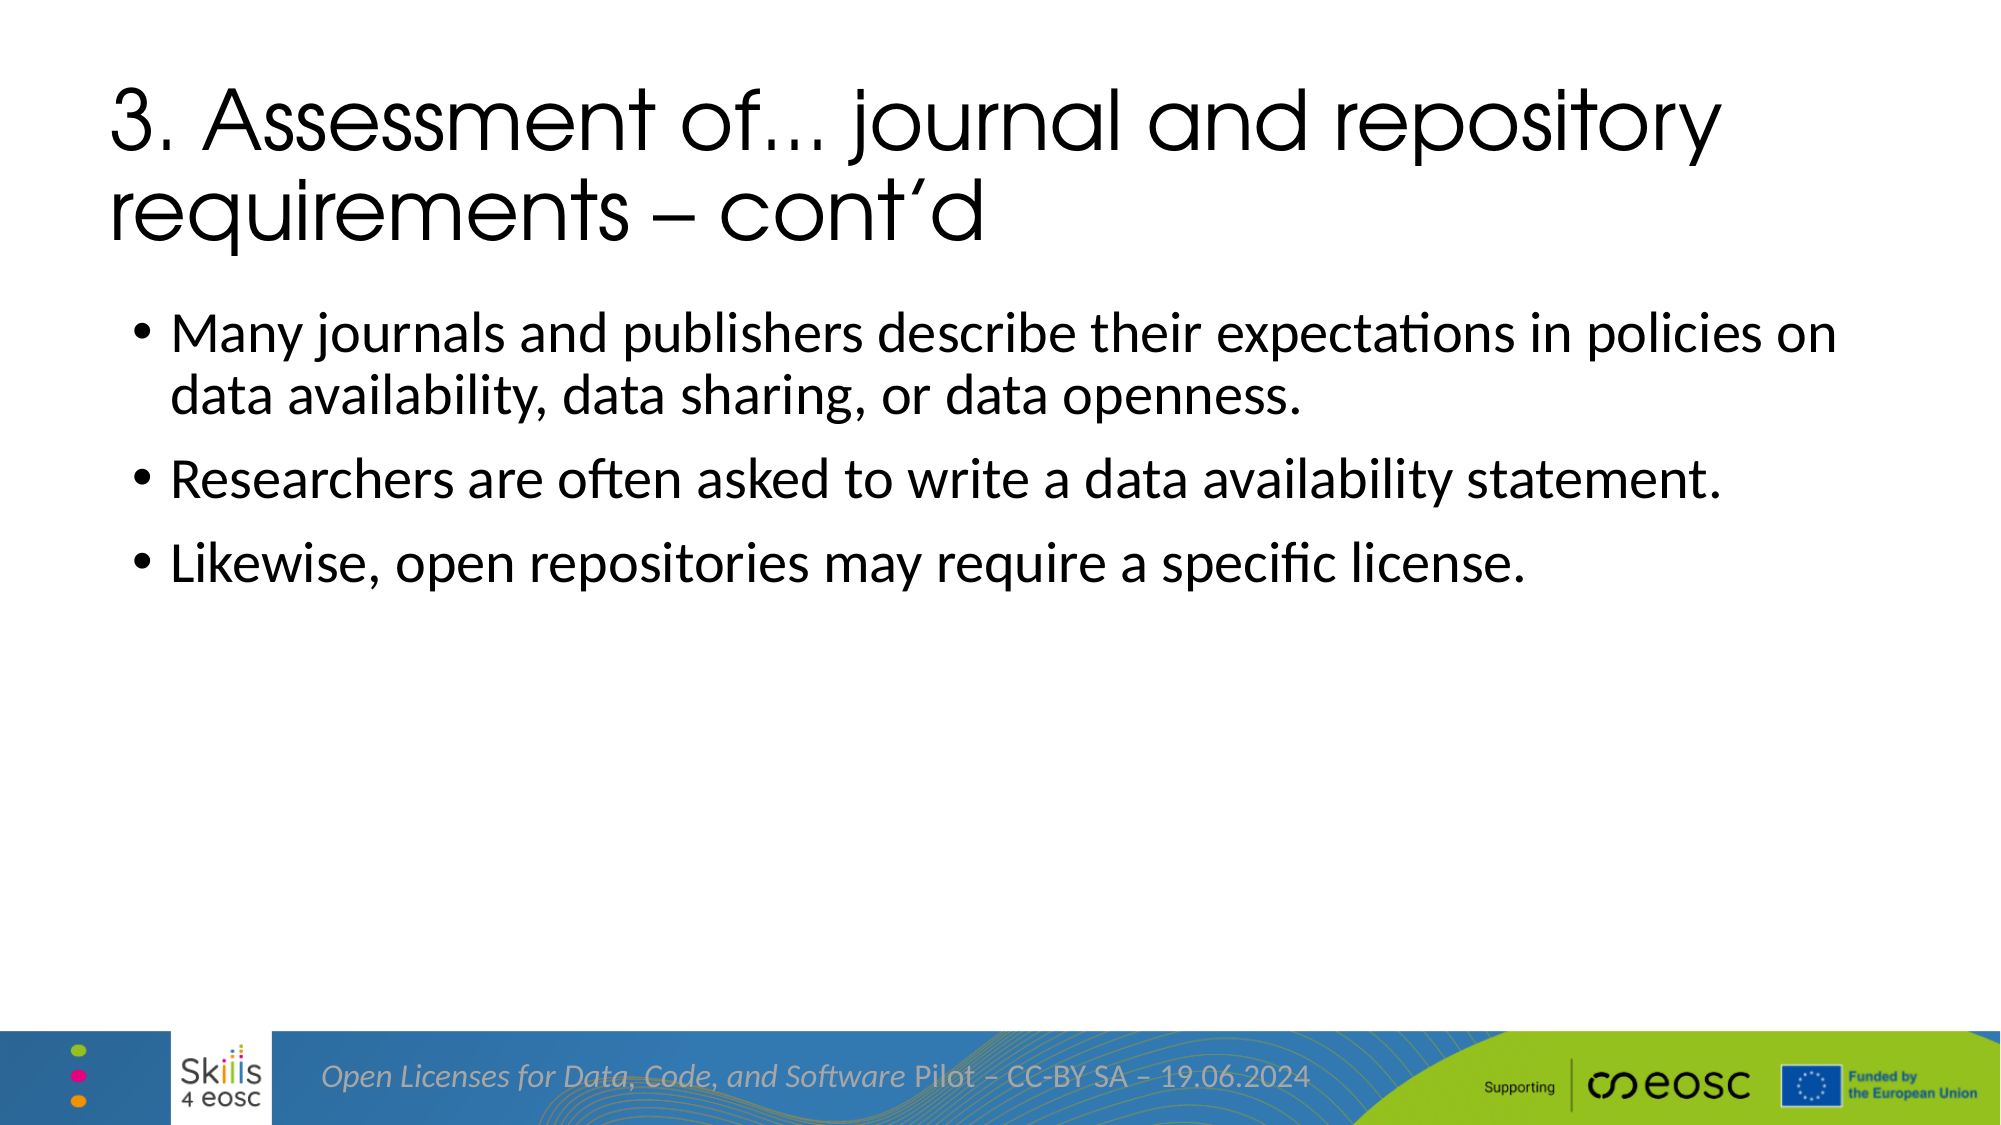

# 3. Assessment of... journal and repository requirements – cont’d
Many journals and publishers describe their expectations in policies on data availability, data sharing, or data openness.
Researchers are often asked to write a data availability statement.
Likewise, open repositories may require a specific license.
Open Licenses for Data, Code, and Software Pilot – CC-BY SA – 19.06.2024